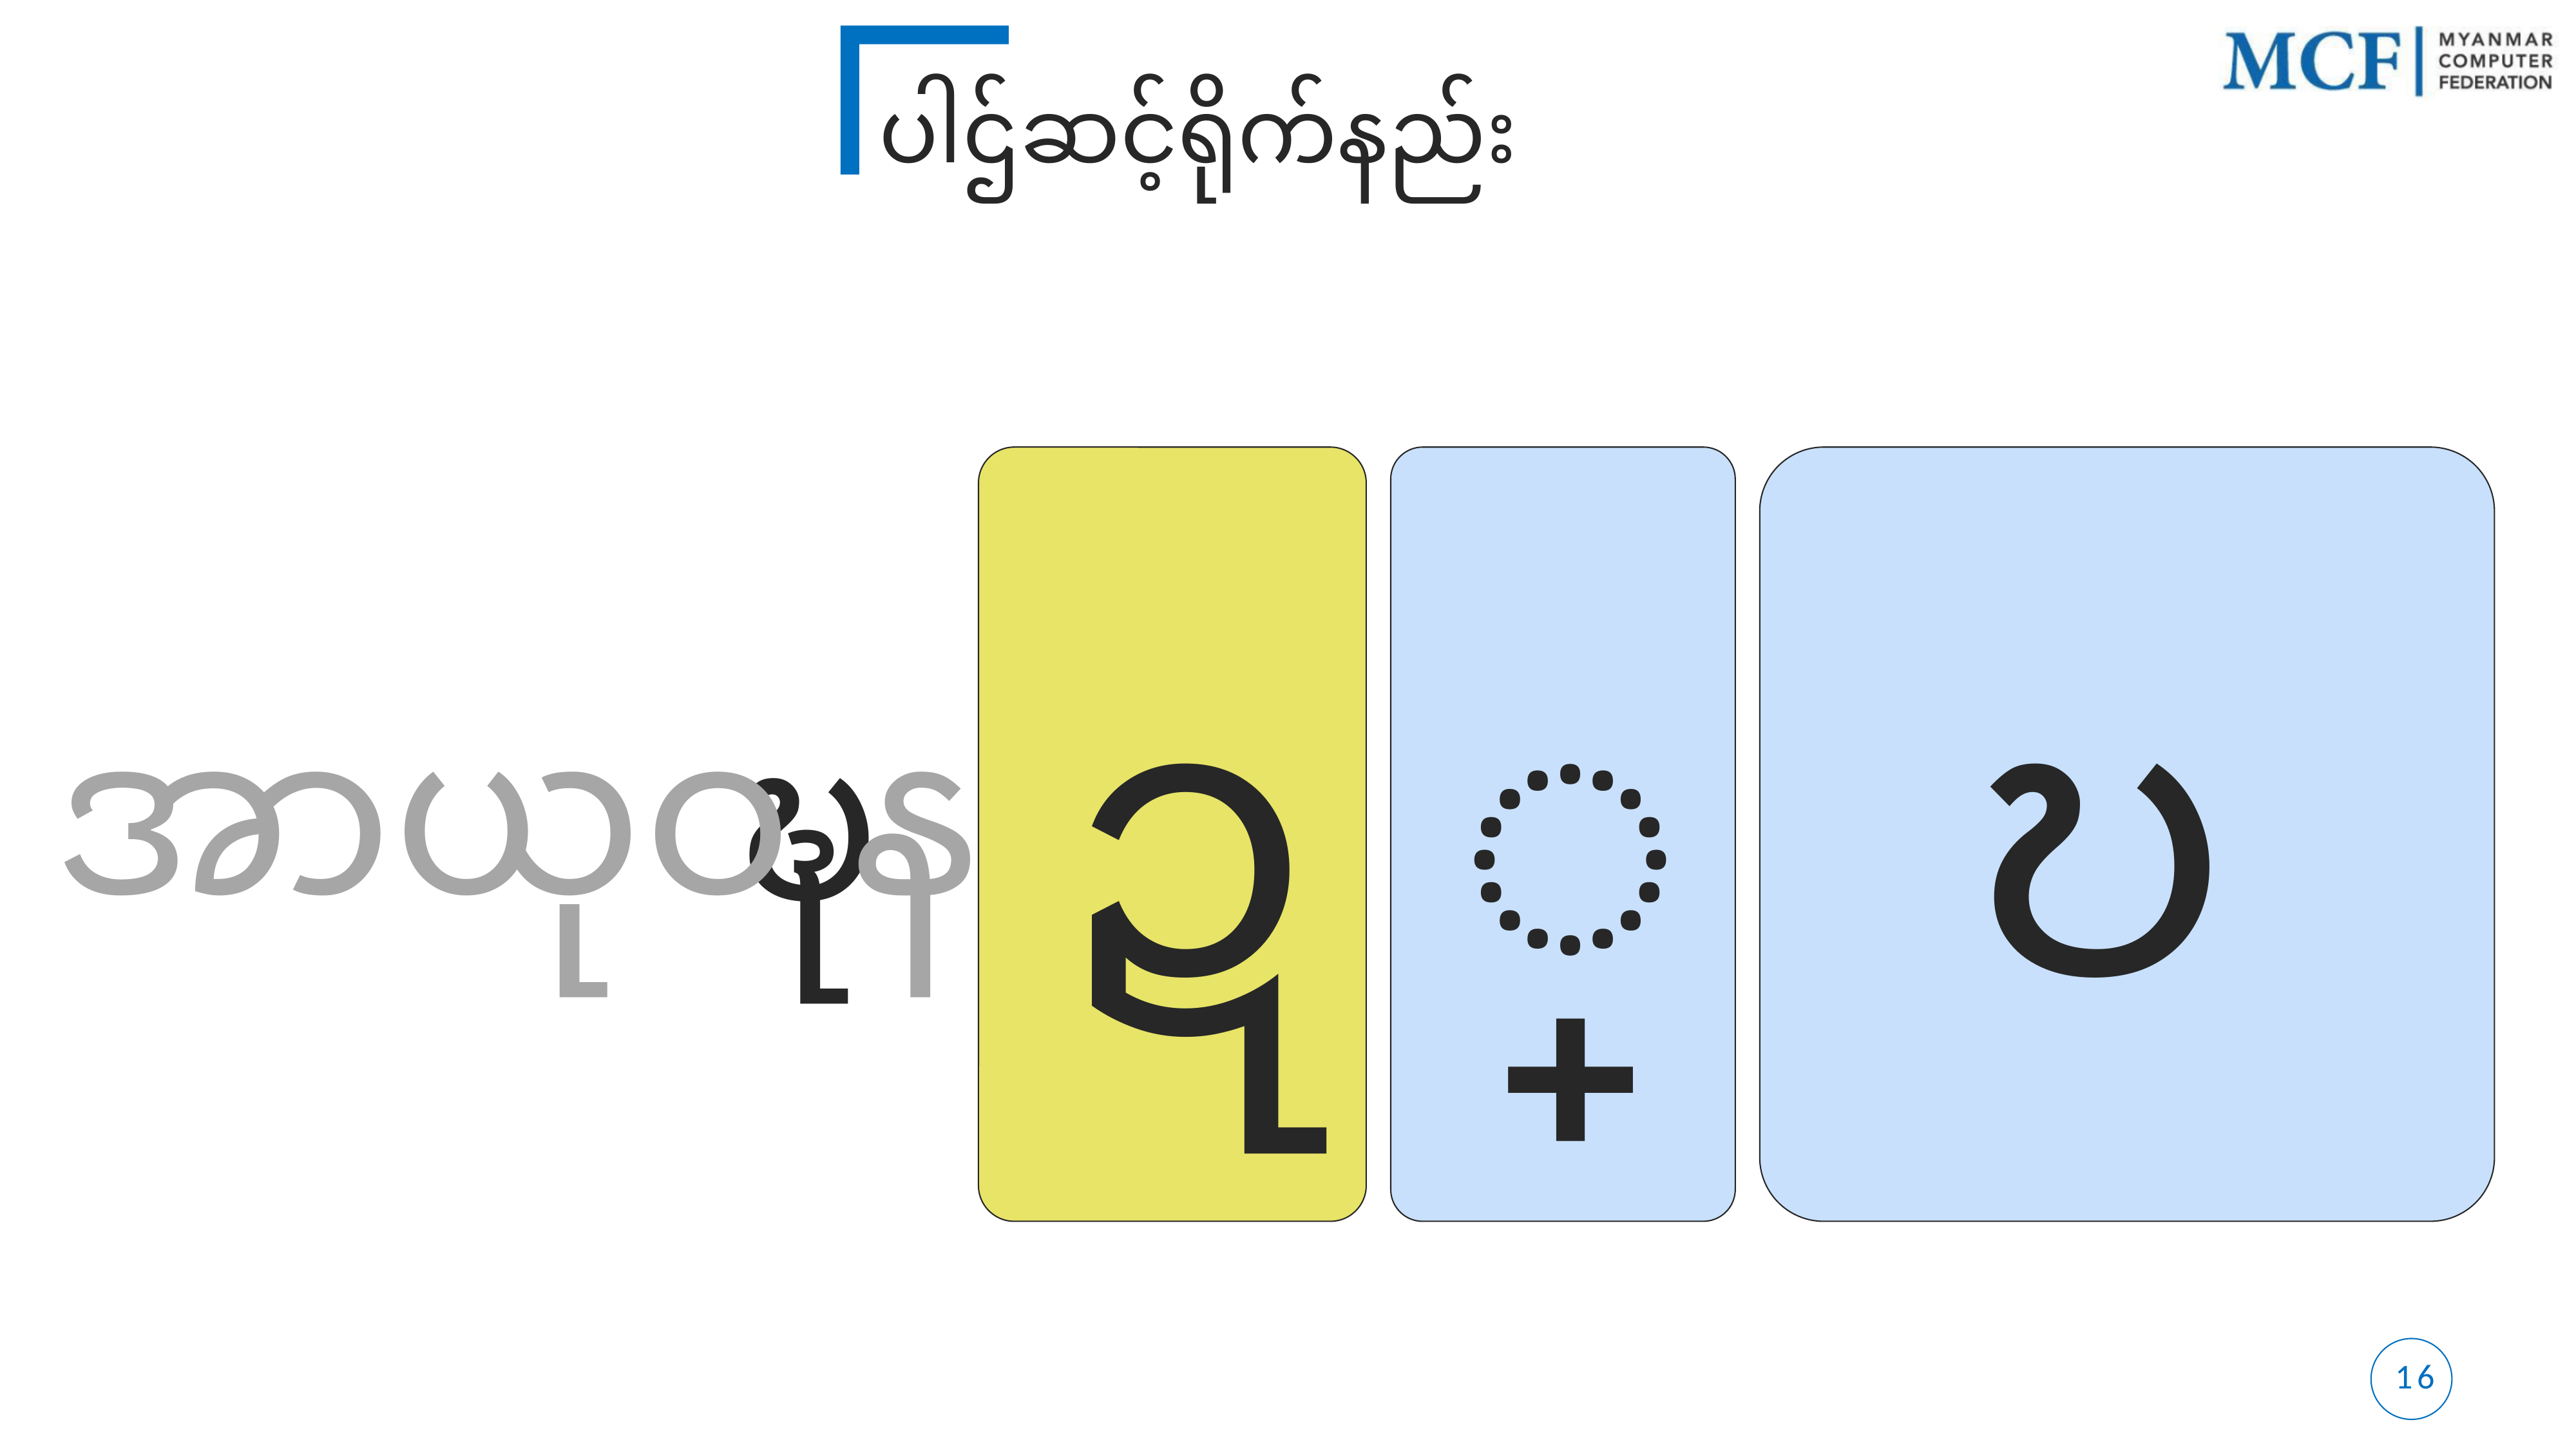

‌ပါဌ်ဆင့်ရိုက်နည်း

္
ဍ
ဎ
အာယုဝ န
ဍ္ဎ